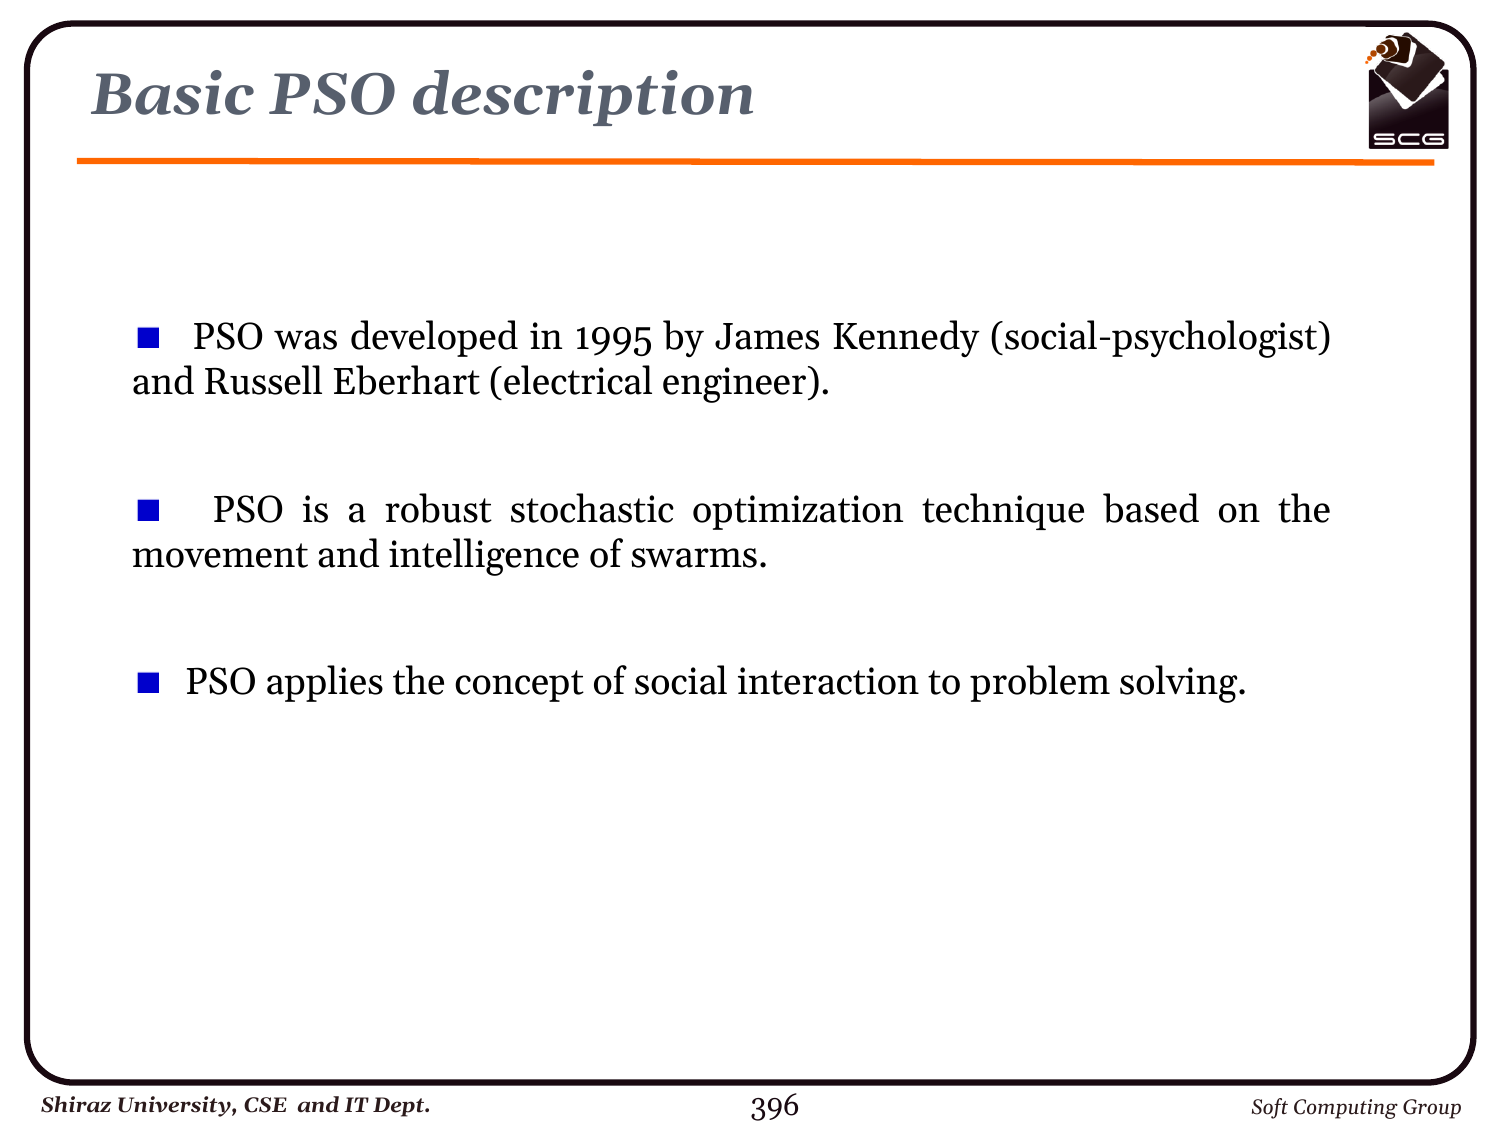

# Basic PSO description
   PSO was developed in 1995 by James Kennedy (social-psychologist) and Russell Eberhart (electrical engineer).

   PSO is a robust stochastic optimization technique based on the movement and intelligence of swarms.

   PSO applies the concept of social interaction to problem solving.
396